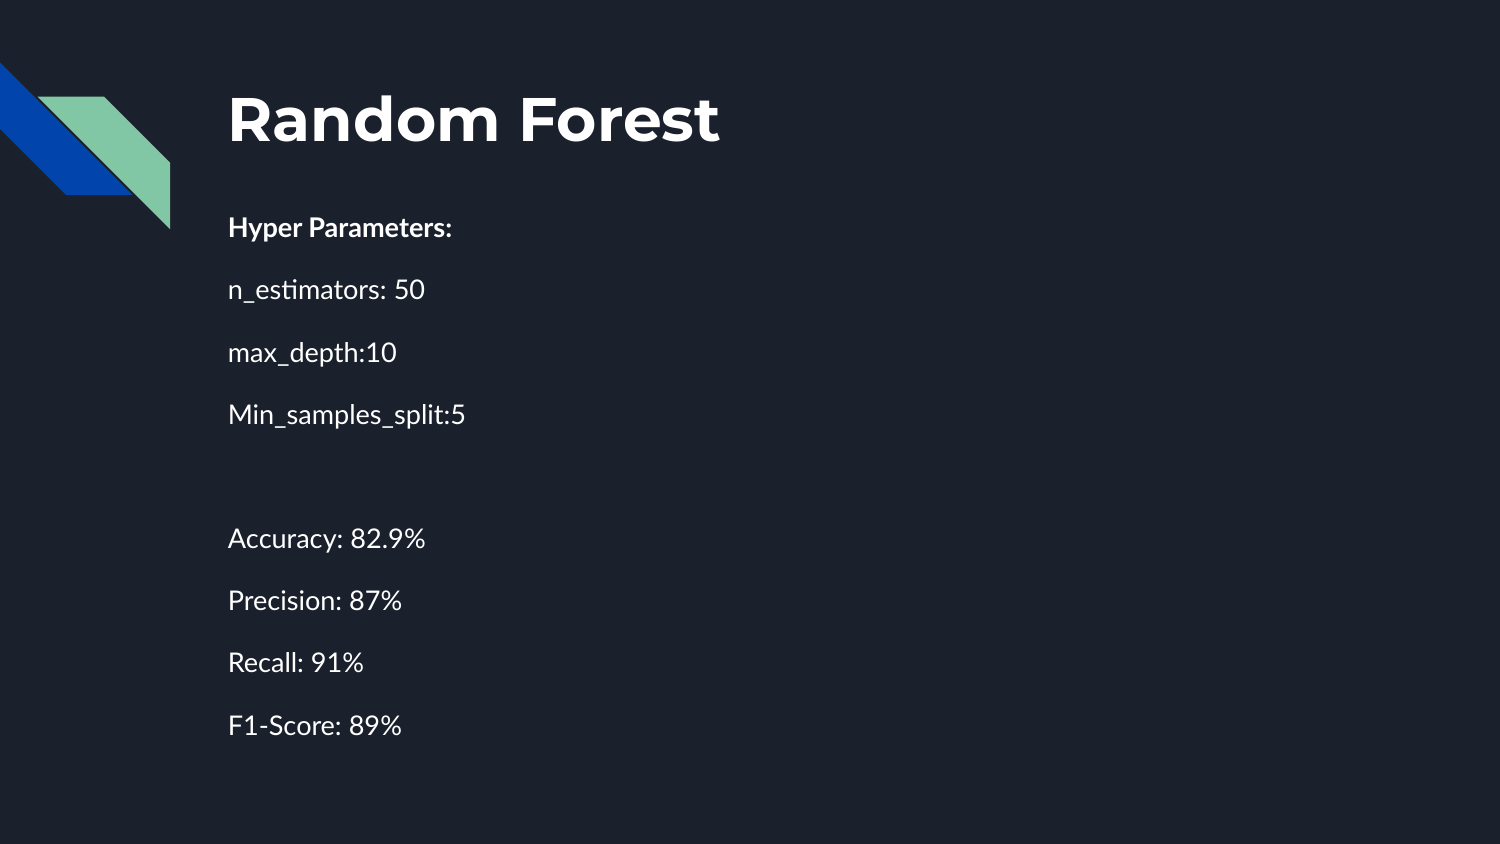

# Random Forest
Hyper Parameters:
n_estimators: 50
max_depth:10
Min_samples_split:5

Accuracy: 82.9%
Precision: 87%
Recall: 91%
F1-Score: 89%